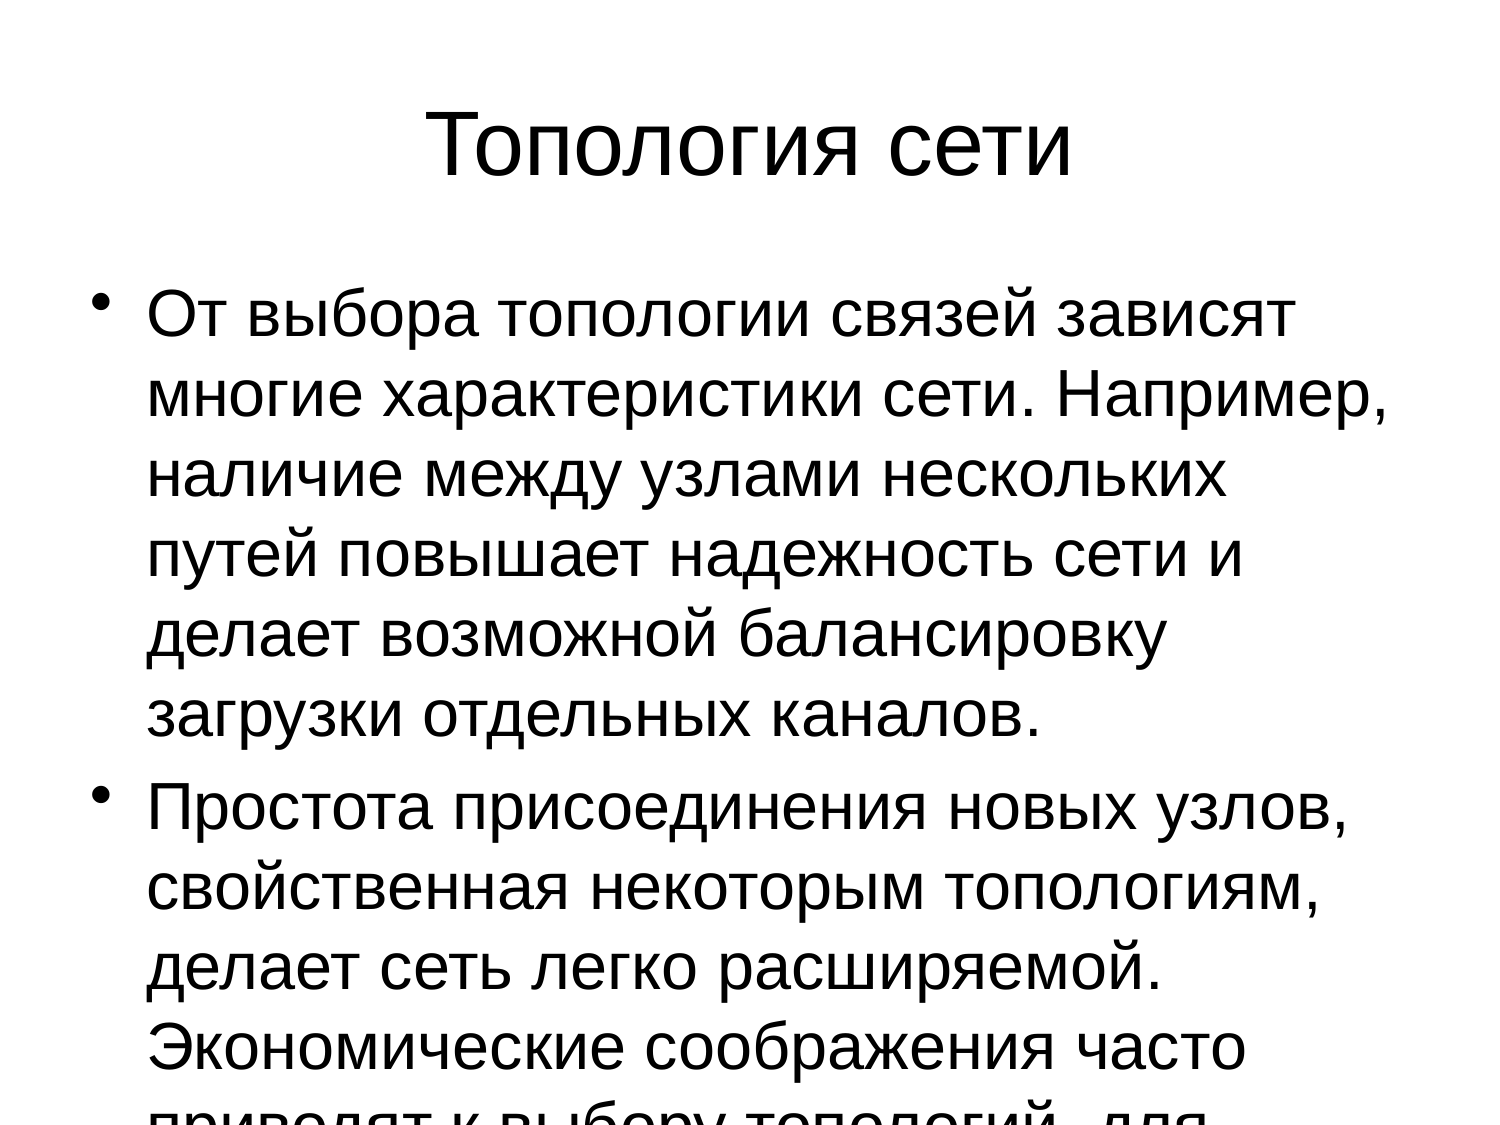

# Топология сети
От выбора топологии связей зависят многие характеристики сети. Например, наличие между узлами нескольких путей повышает надежность сети и делает возможной балансировку загрузки отдельных каналов.
Простота присоединения новых узлов, свойственная некоторым топологиям, делает сеть легко расширяемой. Экономические соображения часто приводят к выбору топологий, для которых характерна минимальная суммарная длина линий связи.